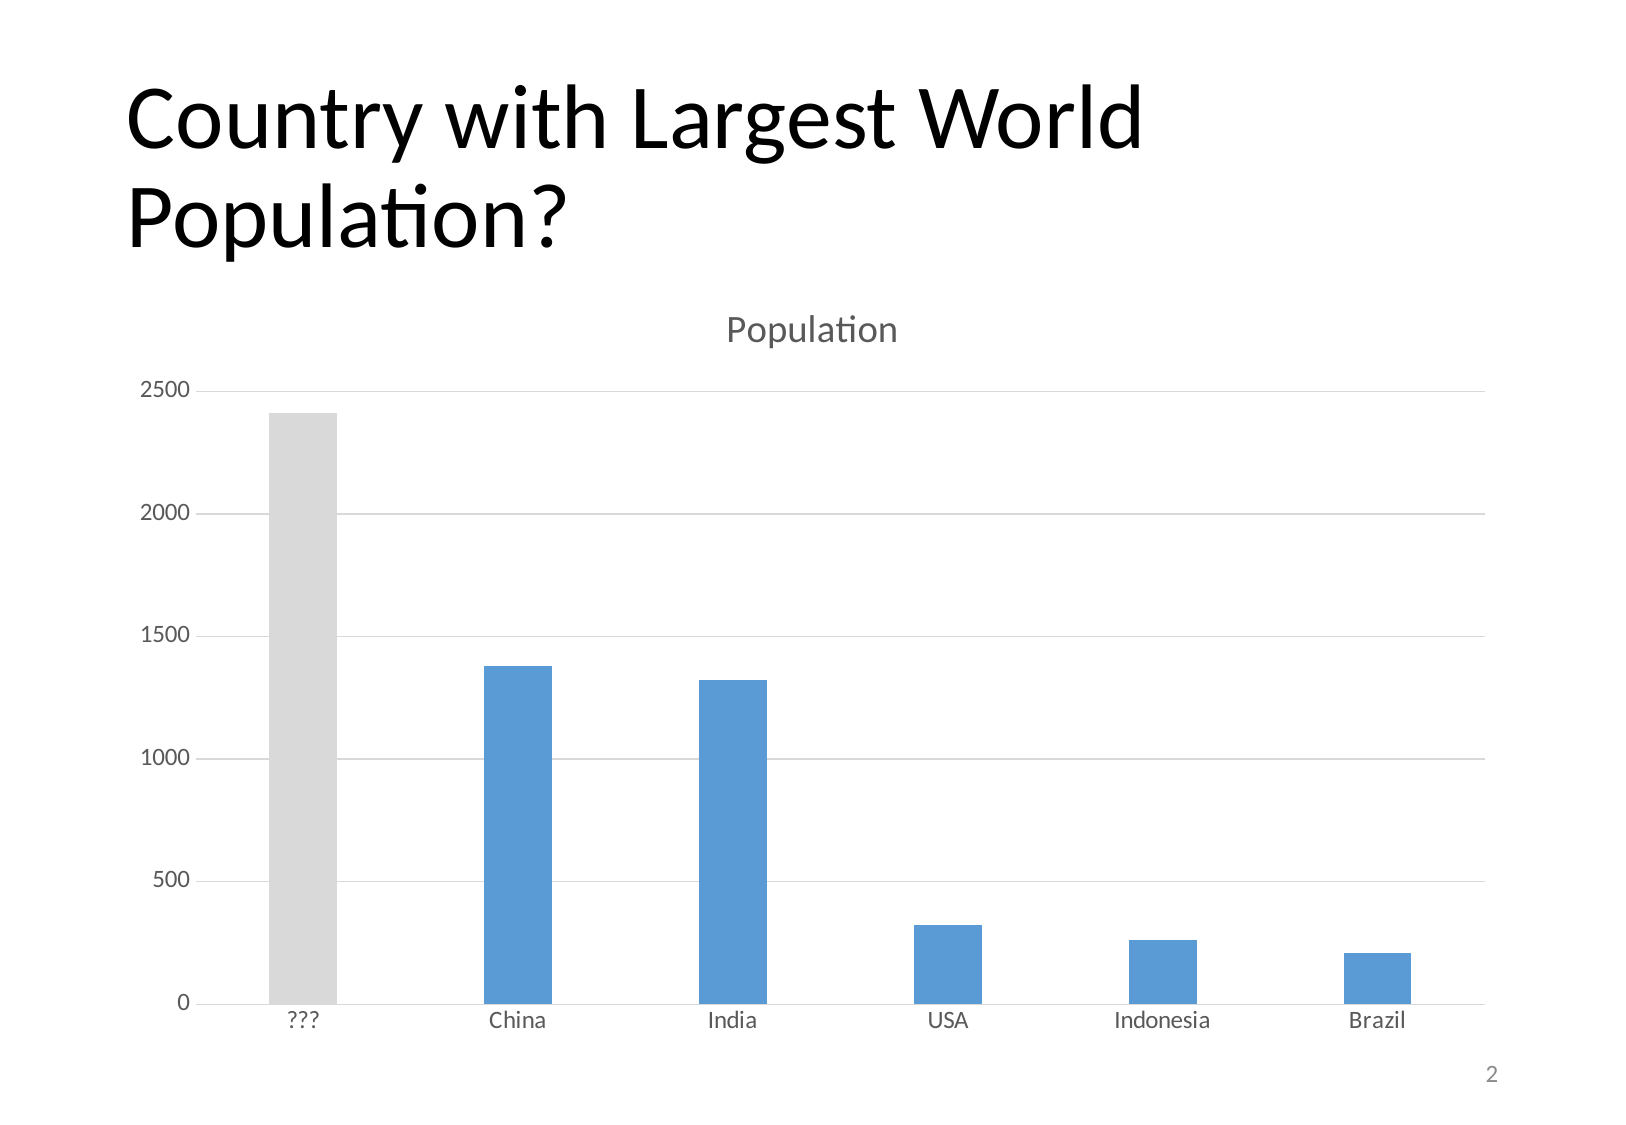

# Country with Largest World Population?

### Chart:

| Category | Population |
|---|---|
| ??? | 2410.0 |
| China | 1378.0 |
| India | 1324.0 |
| USA | 323.0 |
| Indonesia | 261.0 |
| Brazil | 208.0 |
2